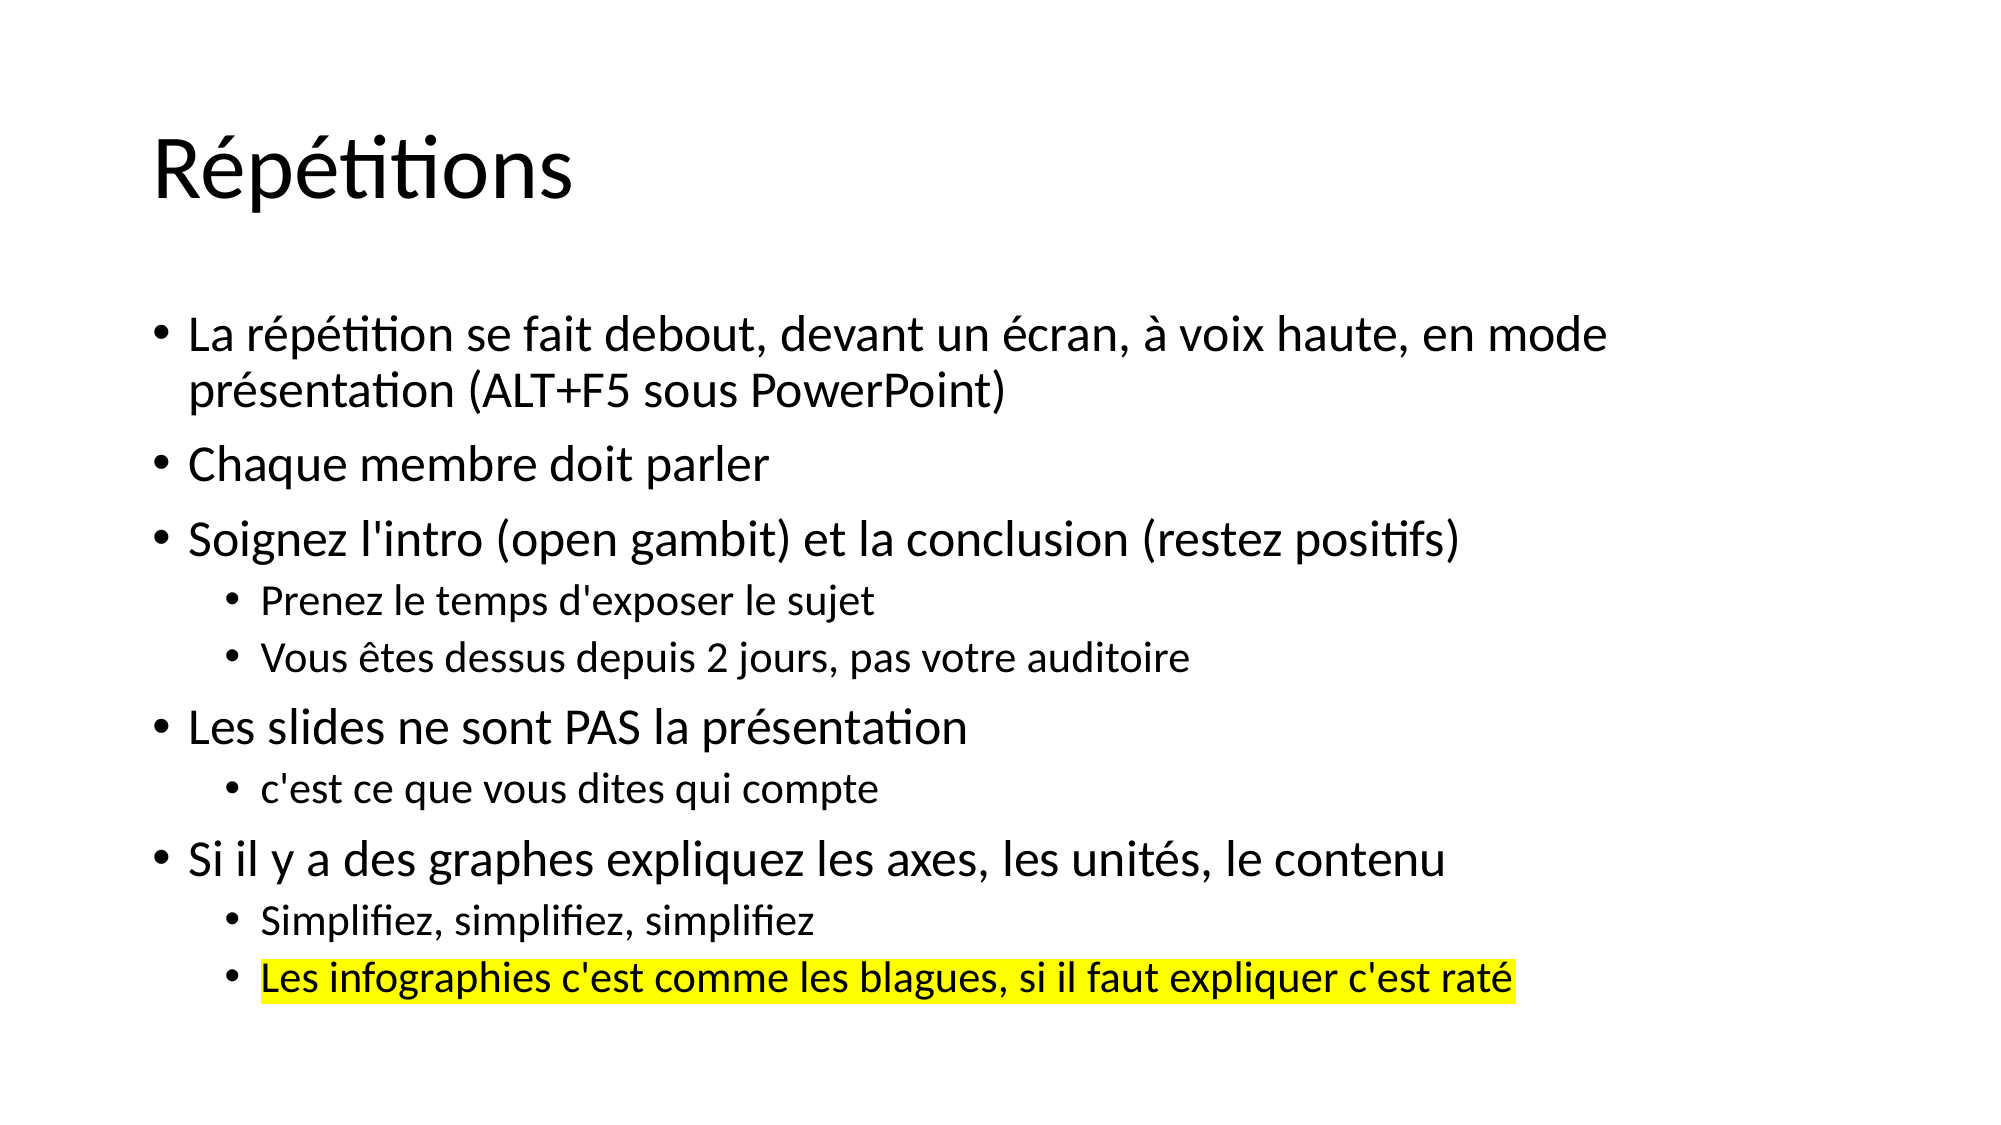

# Répétitions
La répétition se fait debout, devant un écran, à voix haute, en mode présentation (ALT+F5 sous PowerPoint)
Chaque membre doit parler
Soignez l'intro (open gambit) et la conclusion (restez positifs)
Prenez le temps d'exposer le sujet
Vous êtes dessus depuis 2 jours, pas votre auditoire
Les slides ne sont PAS la présentation
c'est ce que vous dites qui compte
Si il y a des graphes expliquez les axes, les unités, le contenu
Simplifiez, simplifiez, simplifiez
Les infographies c'est comme les blagues, si il faut expliquer c'est raté